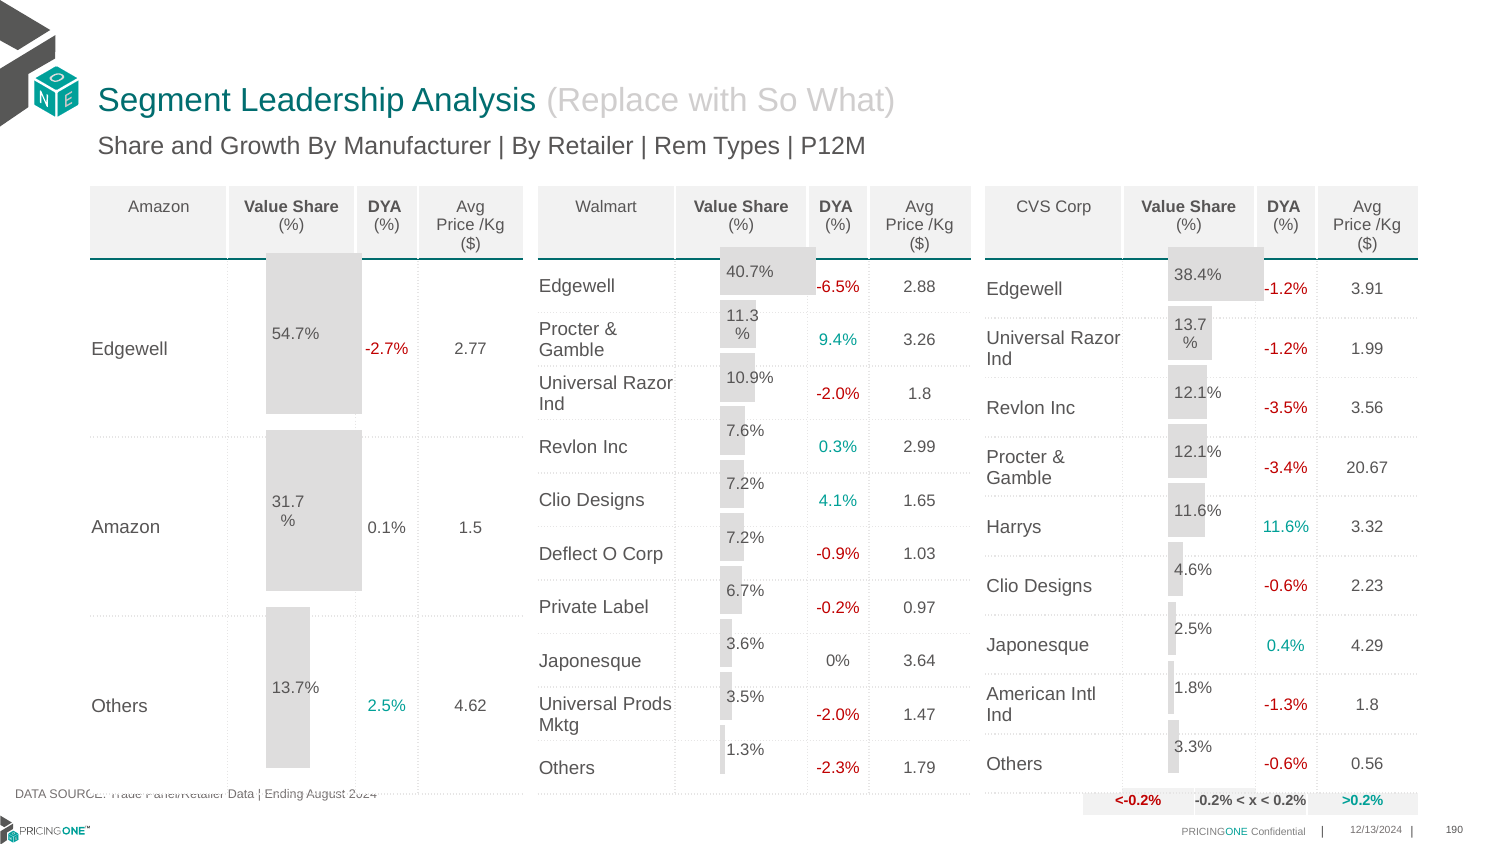

# Segment Leadership Analysis (Replace with So What)
Share and Growth By Manufacturer | By Retailer | Rem Types | P12M
| Walmart | Value Share (%) | DYA (%) | Avg Price /Kg ($) |
| --- | --- | --- | --- |
| Edgewell |  | -6.5% | 2.88 |
| Procter & Gamble |  | 9.4% | 3.26 |
| Universal Razor Ind |  | -2.0% | 1.8 |
| Revlon Inc |  | 0.3% | 2.99 |
| Clio Designs |  | 4.1% | 1.65 |
| Deflect O Corp |  | -0.9% | 1.03 |
| Private Label |  | -0.2% | 0.97 |
| Japonesque |  | 0% | 3.64 |
| Universal Prods Mktg |  | -2.0% | 1.47 |
| Others |  | -2.3% | 1.79 |
| Amazon | Value Share (%) | DYA (%) | Avg Price /Kg ($) |
| --- | --- | --- | --- |
| Edgewell |  | -2.7% | 2.77 |
| Amazon |  | 0.1% | 1.5 |
| Others |  | 2.5% | 4.62 |
| CVS Corp | Value Share (%) | DYA (%) | Avg Price /Kg ($) |
| --- | --- | --- | --- |
| Edgewell |  | -1.2% | 3.91 |
| Universal Razor Ind |  | -1.2% | 1.99 |
| Revlon Inc |  | -3.5% | 3.56 |
| Procter & Gamble |  | -3.4% | 20.67 |
| Harrys |  | 11.6% | 3.32 |
| Clio Designs |  | -0.6% | 2.23 |
| Japonesque |  | 0.4% | 4.29 |
| American Intl Ind |  | -1.3% | 1.8 |
| Others |  | -0.6% | 0.56 |

### Chart

| Category | Amazon | Rem Types |
|---|---|
|  | 0.5466270952693503 |

### Chart

| Category | Walmart | Rem Types |
|---|---|
|  | 0.4071419249152233 |

### Chart

| Category | CVS Corp | Rem Types |
|---|---|
|  | 0.38364431450493147 |
DATA SOURCE: Trade Panel/Retailer Data | Ending August 2024
| <-0.2% | -0.2% < x < 0.2% | >0.2% |
| --- | --- | --- |

12/13/2024
190